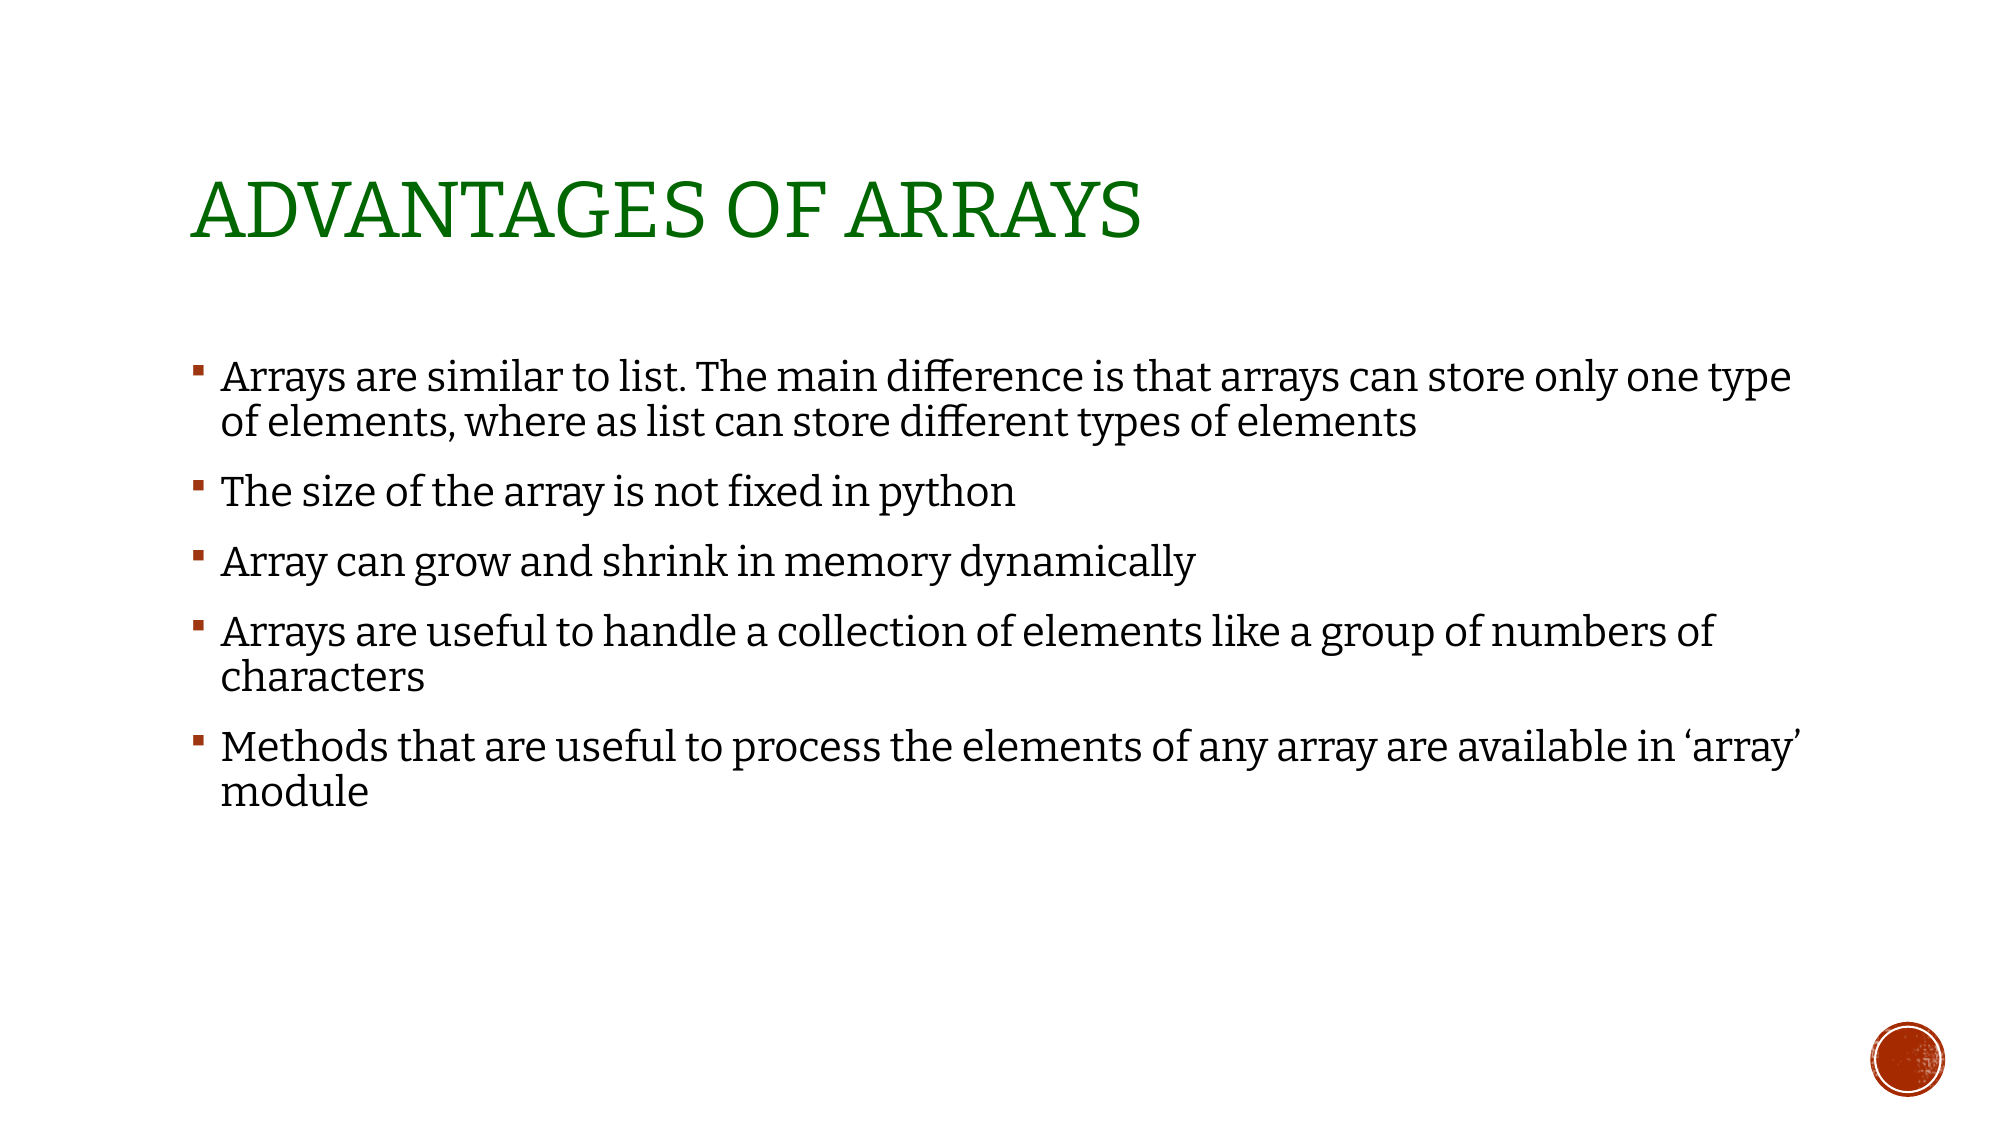

# Advantages of arrays
Arrays are similar to list. The main difference is that arrays can store only one type of elements, where as list can store different types of elements
The size of the array is not fixed in python
Array can grow and shrink in memory dynamically
Arrays are useful to handle a collection of elements like a group of numbers of characters
Methods that are useful to process the elements of any array are available in ‘array’ module